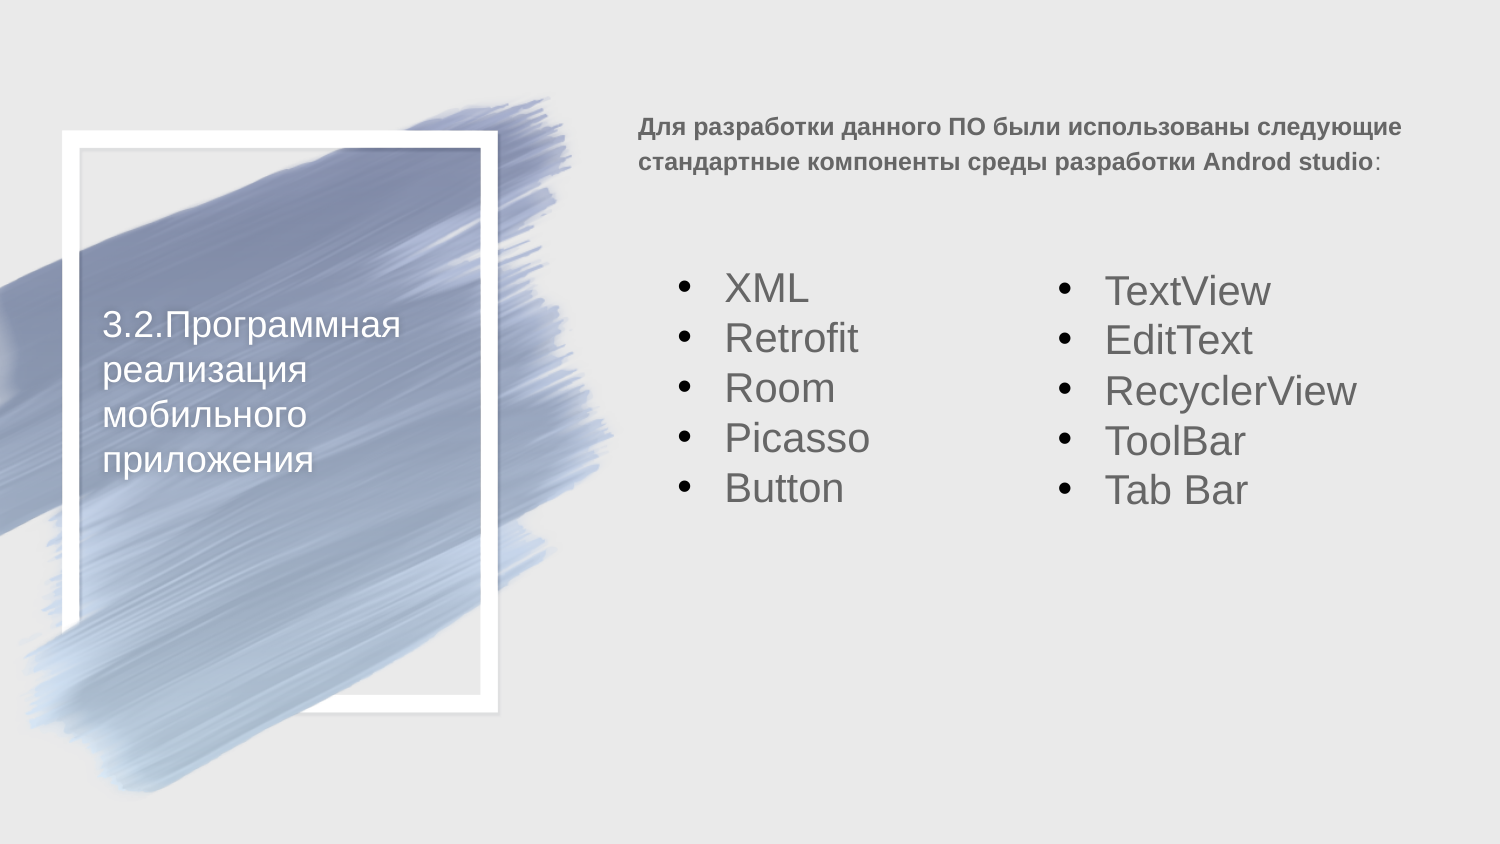

# 3.2.Программная реализация мобильного приложения
Для разработки данного ПО были использованы следующие стандартные компоненты среды разработки Androd studio:
XML
Retrofit
Room
Picasso
Button
TextView
EditText
RecyclerView
ToolBar
Tab Bar
9